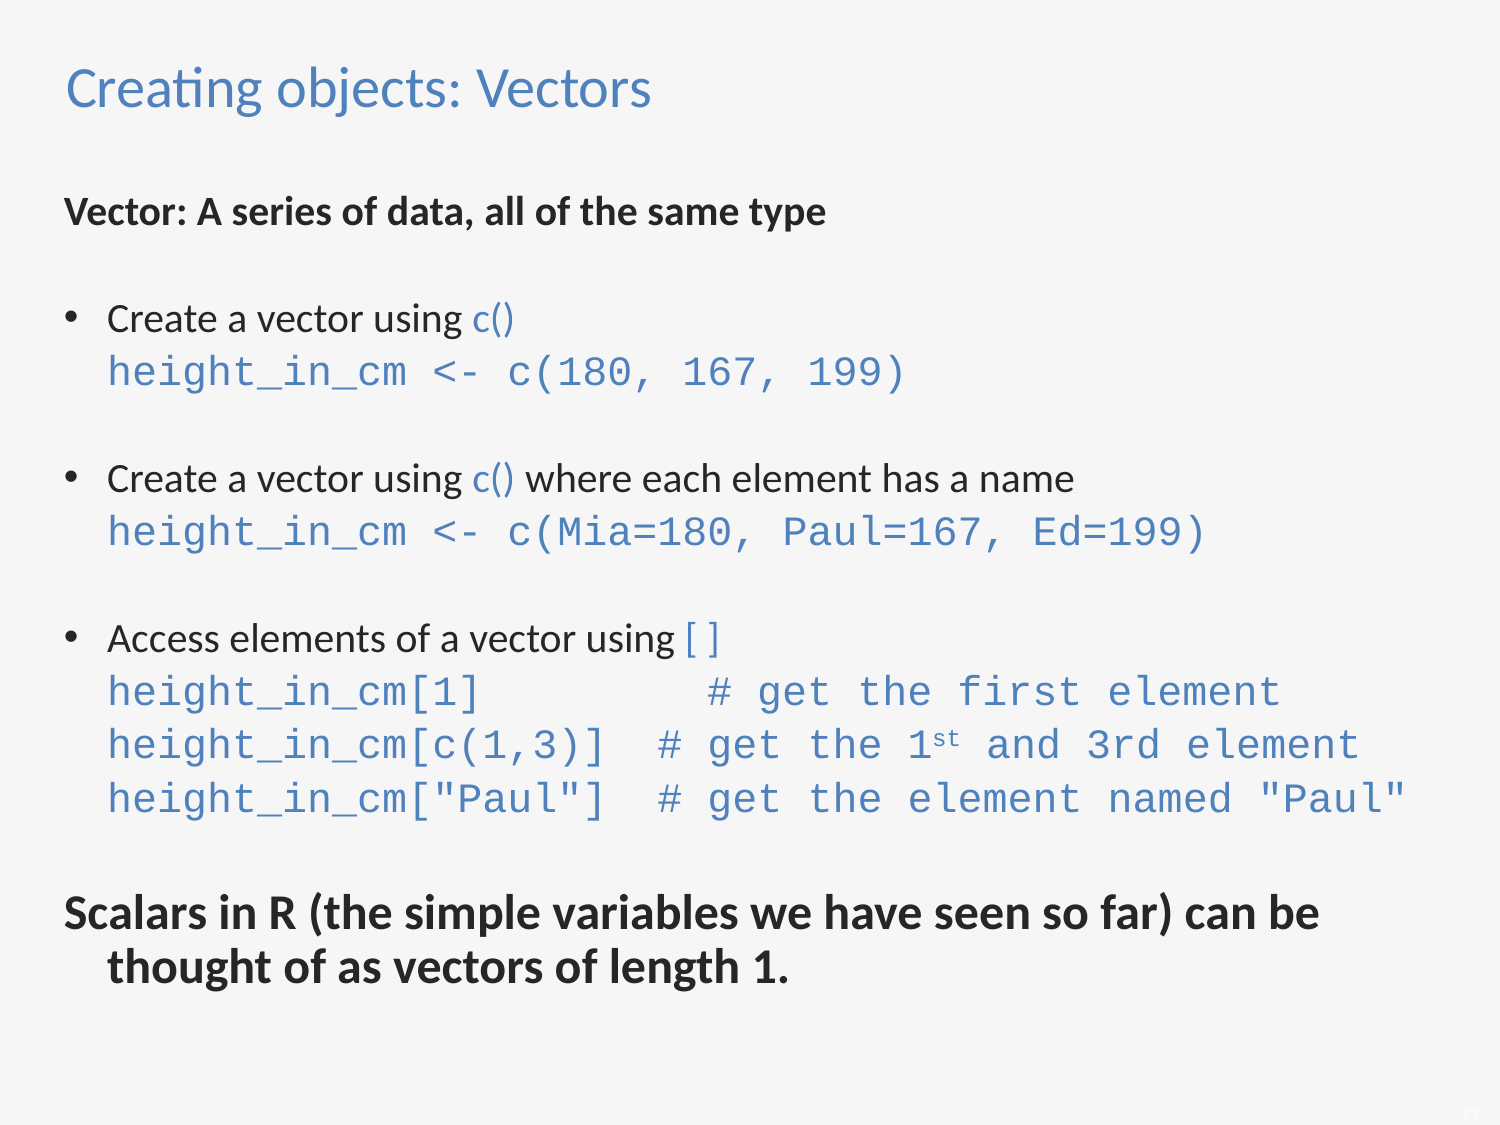

Creating objects: Vectors
Vector: A series of data, all of the same type

Create a vector using c()
height_in_cm <- c(180, 167, 199)

Create a vector using c() where each element has a name
height_in_cm <- c(Mia=180, Paul=167, Ed=199)

Access elements of a vector using [ ]
height_in_cm[1]	      # get the first element
height_in_cm[c(1,3)]  # get the 1st and 3rd element
height_in_cm["Paul"]  # get the element named "Paul"

Scalars in R (the simple variables we have seen so far) can be thought of as vectors of length 1.